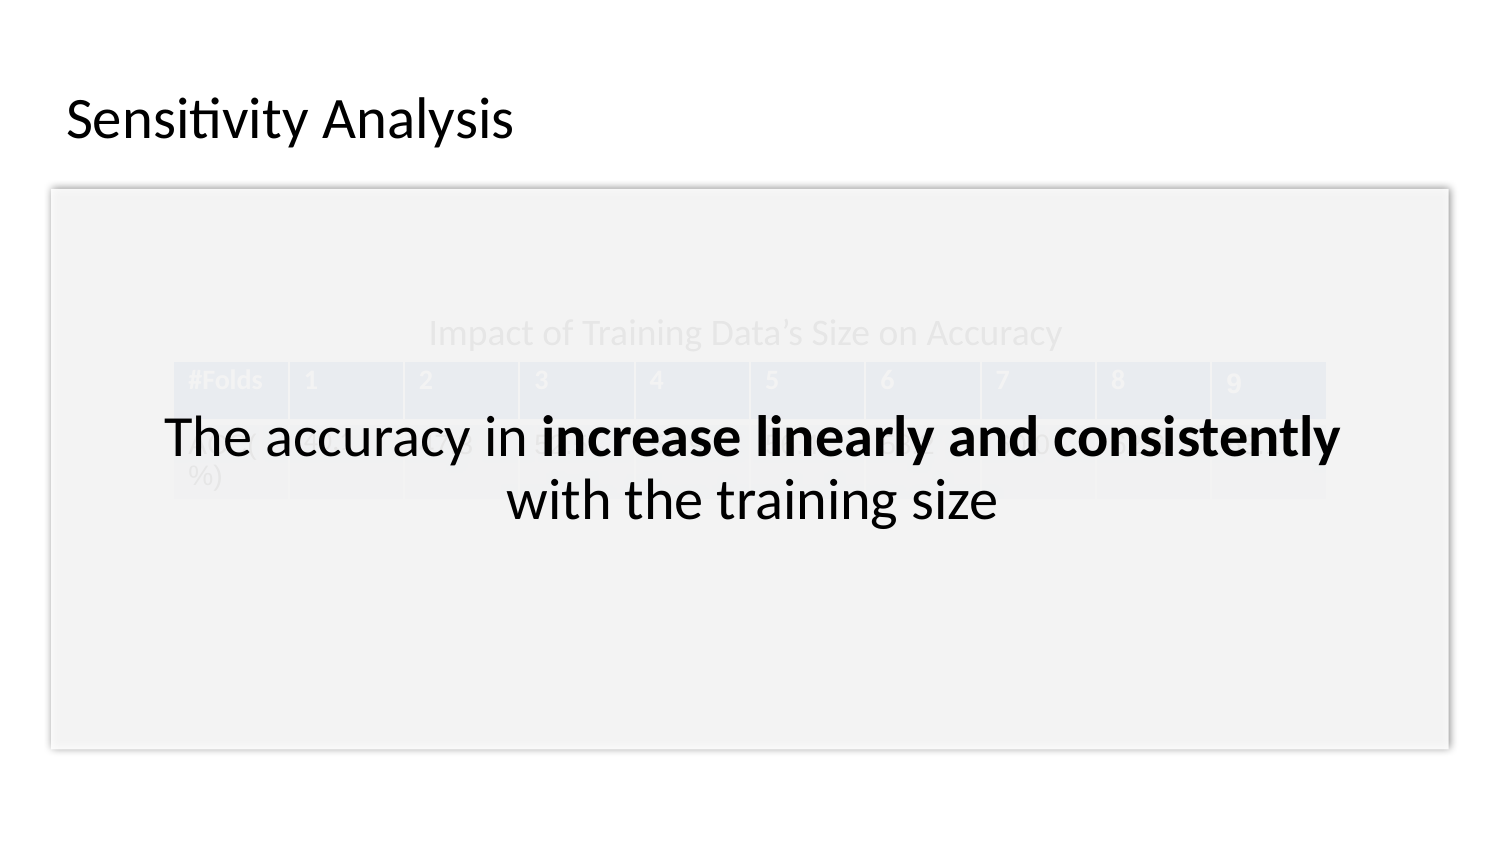

# Sensitivity Analysis
The accuracy in increase linearly and consistently
with the training size
Impact of Training Data’s Size on Accuracy
| #Folds | 1 | 2 | 3 | 4 | 5 | 6 | 7 | 8 | 9 |
| --- | --- | --- | --- | --- | --- | --- | --- | --- | --- |
| ACC(%) | 40.1 | 47.3 | 52.5 | 54.9 | 56.4 | 58.2 | 60.0 | 62.2 | 63.1 |